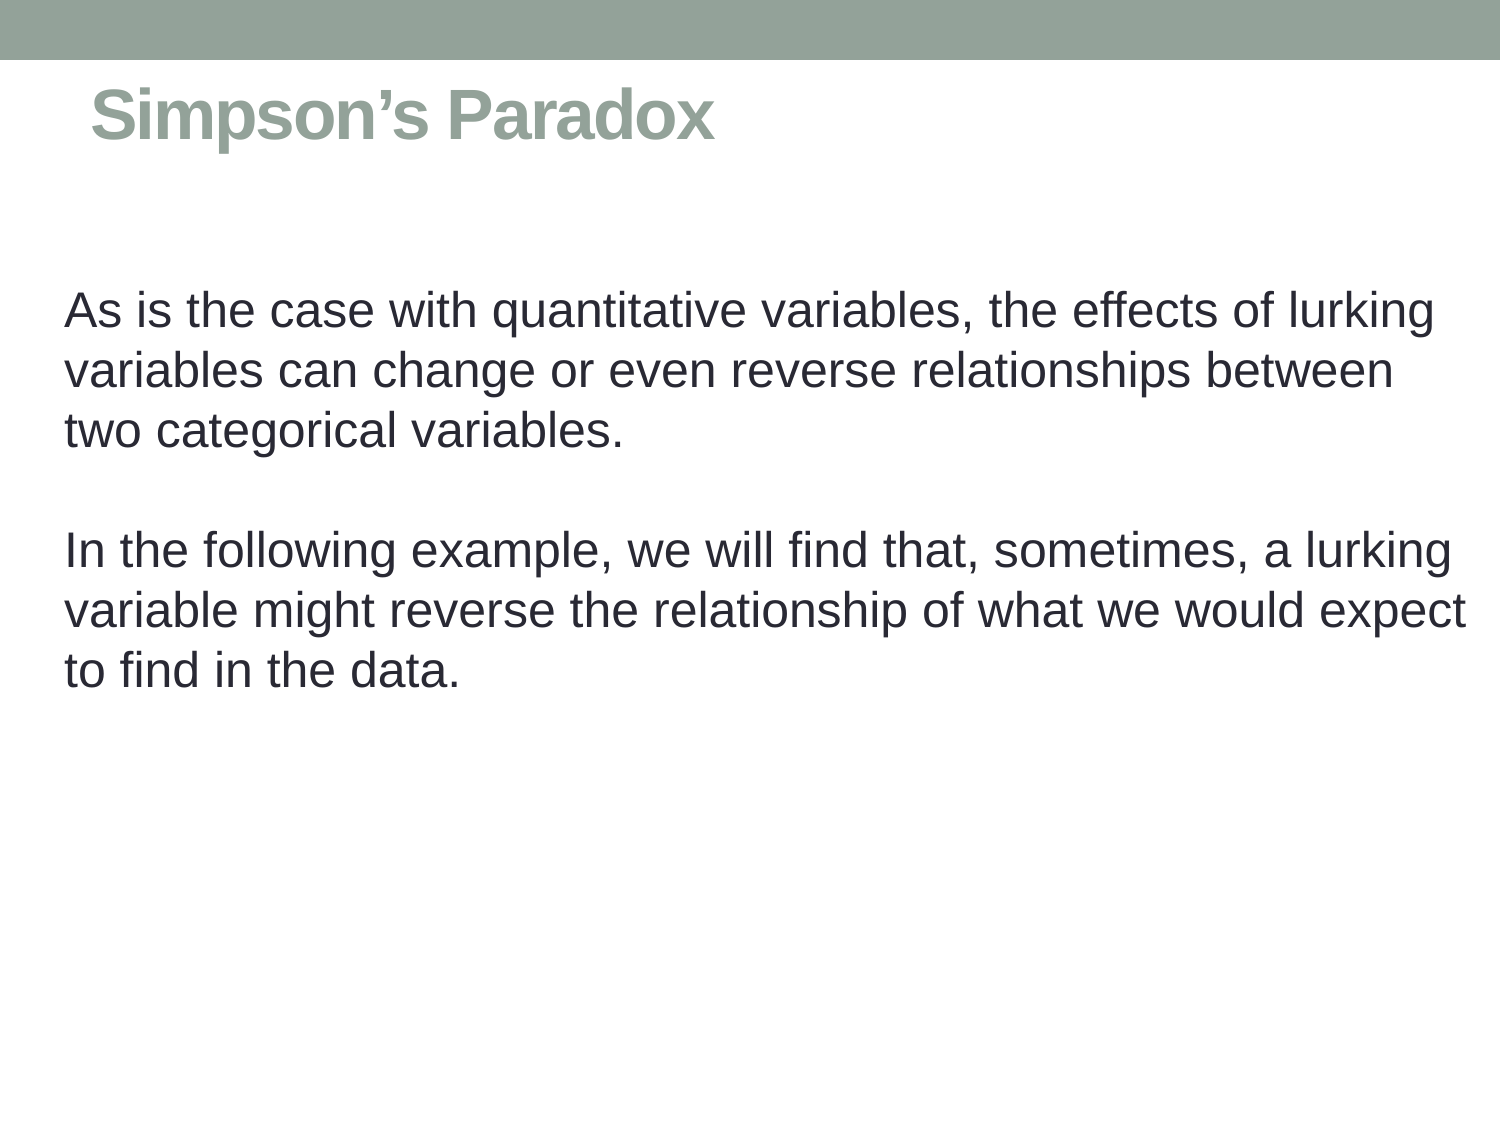

# Simpson’s Paradox
As is the case with quantitative variables, the effects of lurking variables can change or even reverse relationships between two categorical variables.

In the following example, we will find that, sometimes, a lurking variable might reverse the relationship of what we would expect to find in the data.